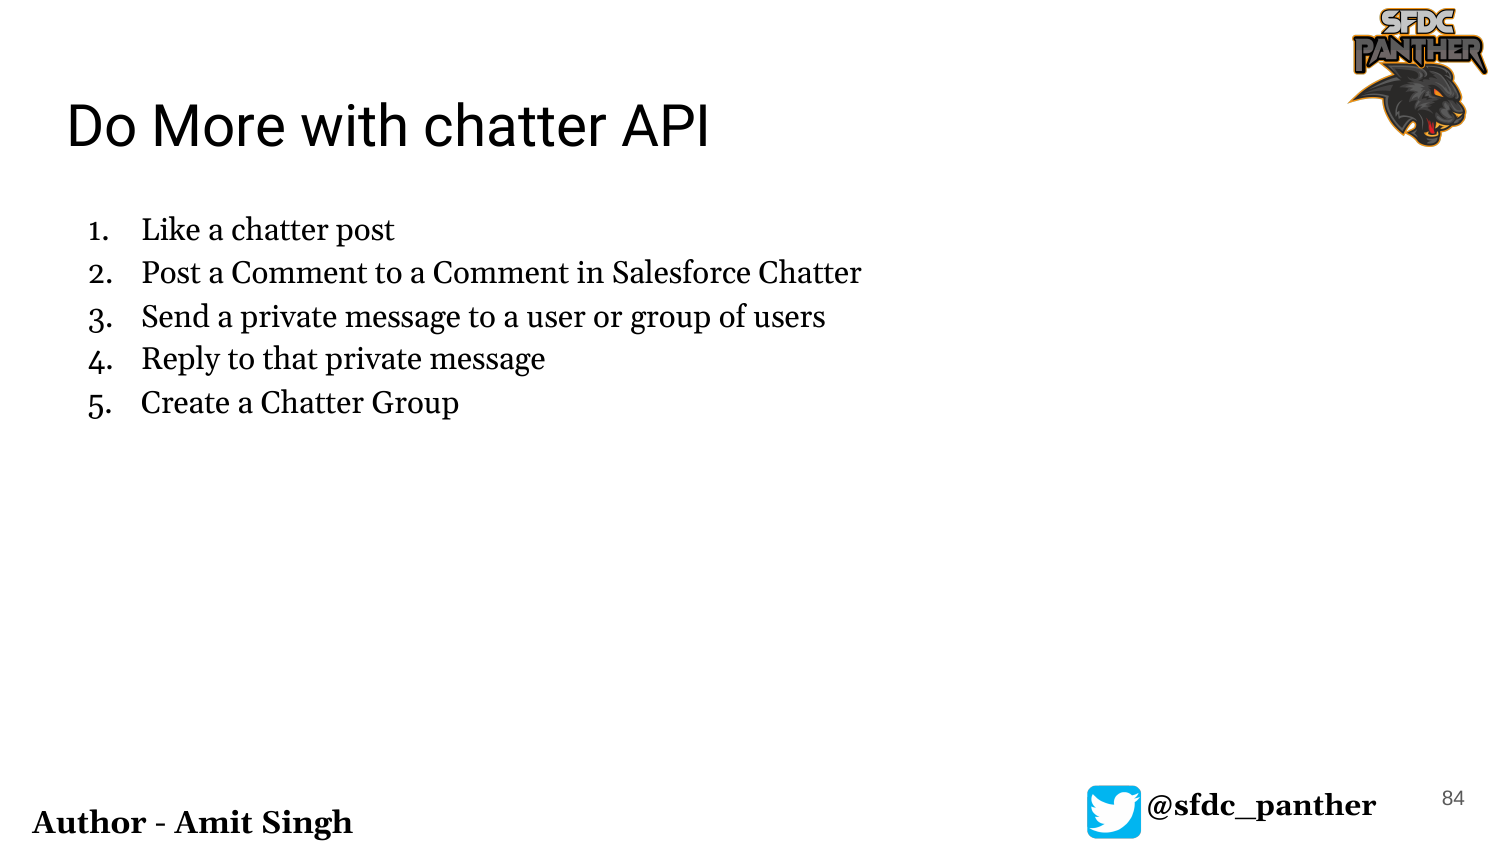

# Do More with chatter API
Like a chatter post
Post a Comment to a Comment in Salesforce Chatter
Send a private message to a user or group of users
Reply to that private message
Create a Chatter Group
84